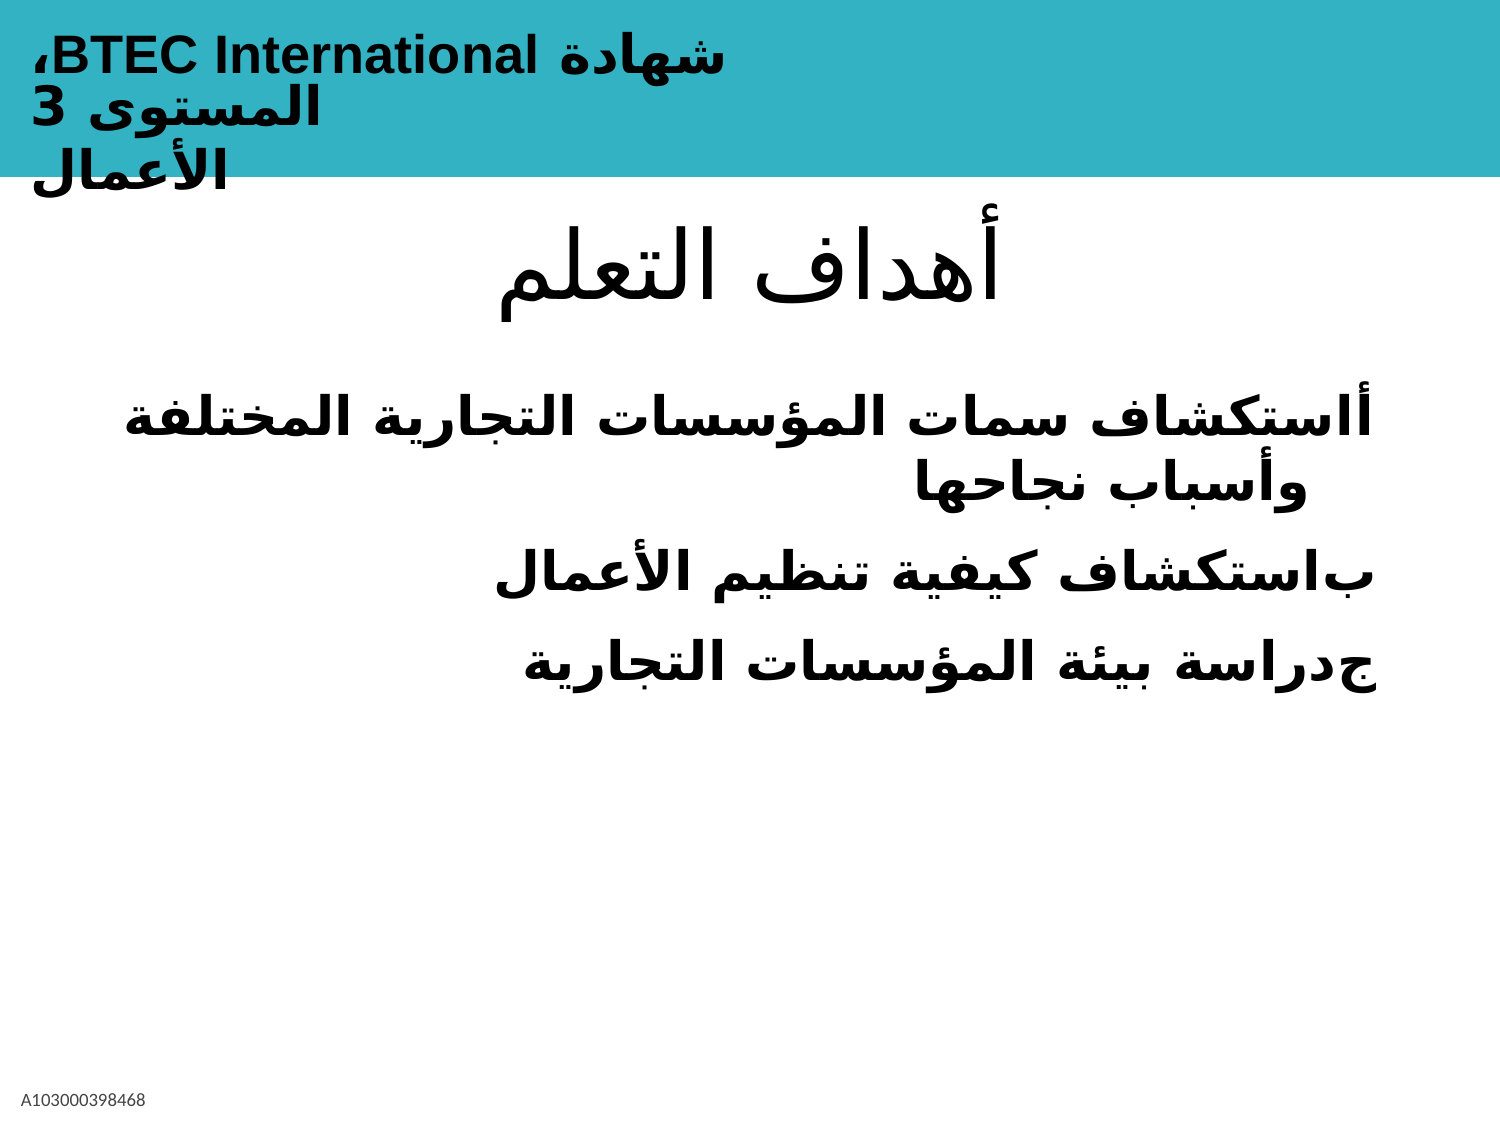

# أهداف التعلم
أ	استكشاف سمات المؤسسات التجارية المختلفة وأسباب نجاحها
ب	استكشاف كيفية تنظيم الأعمال
ج	دراسة بيئة المؤسسات التجارية

A103000398468